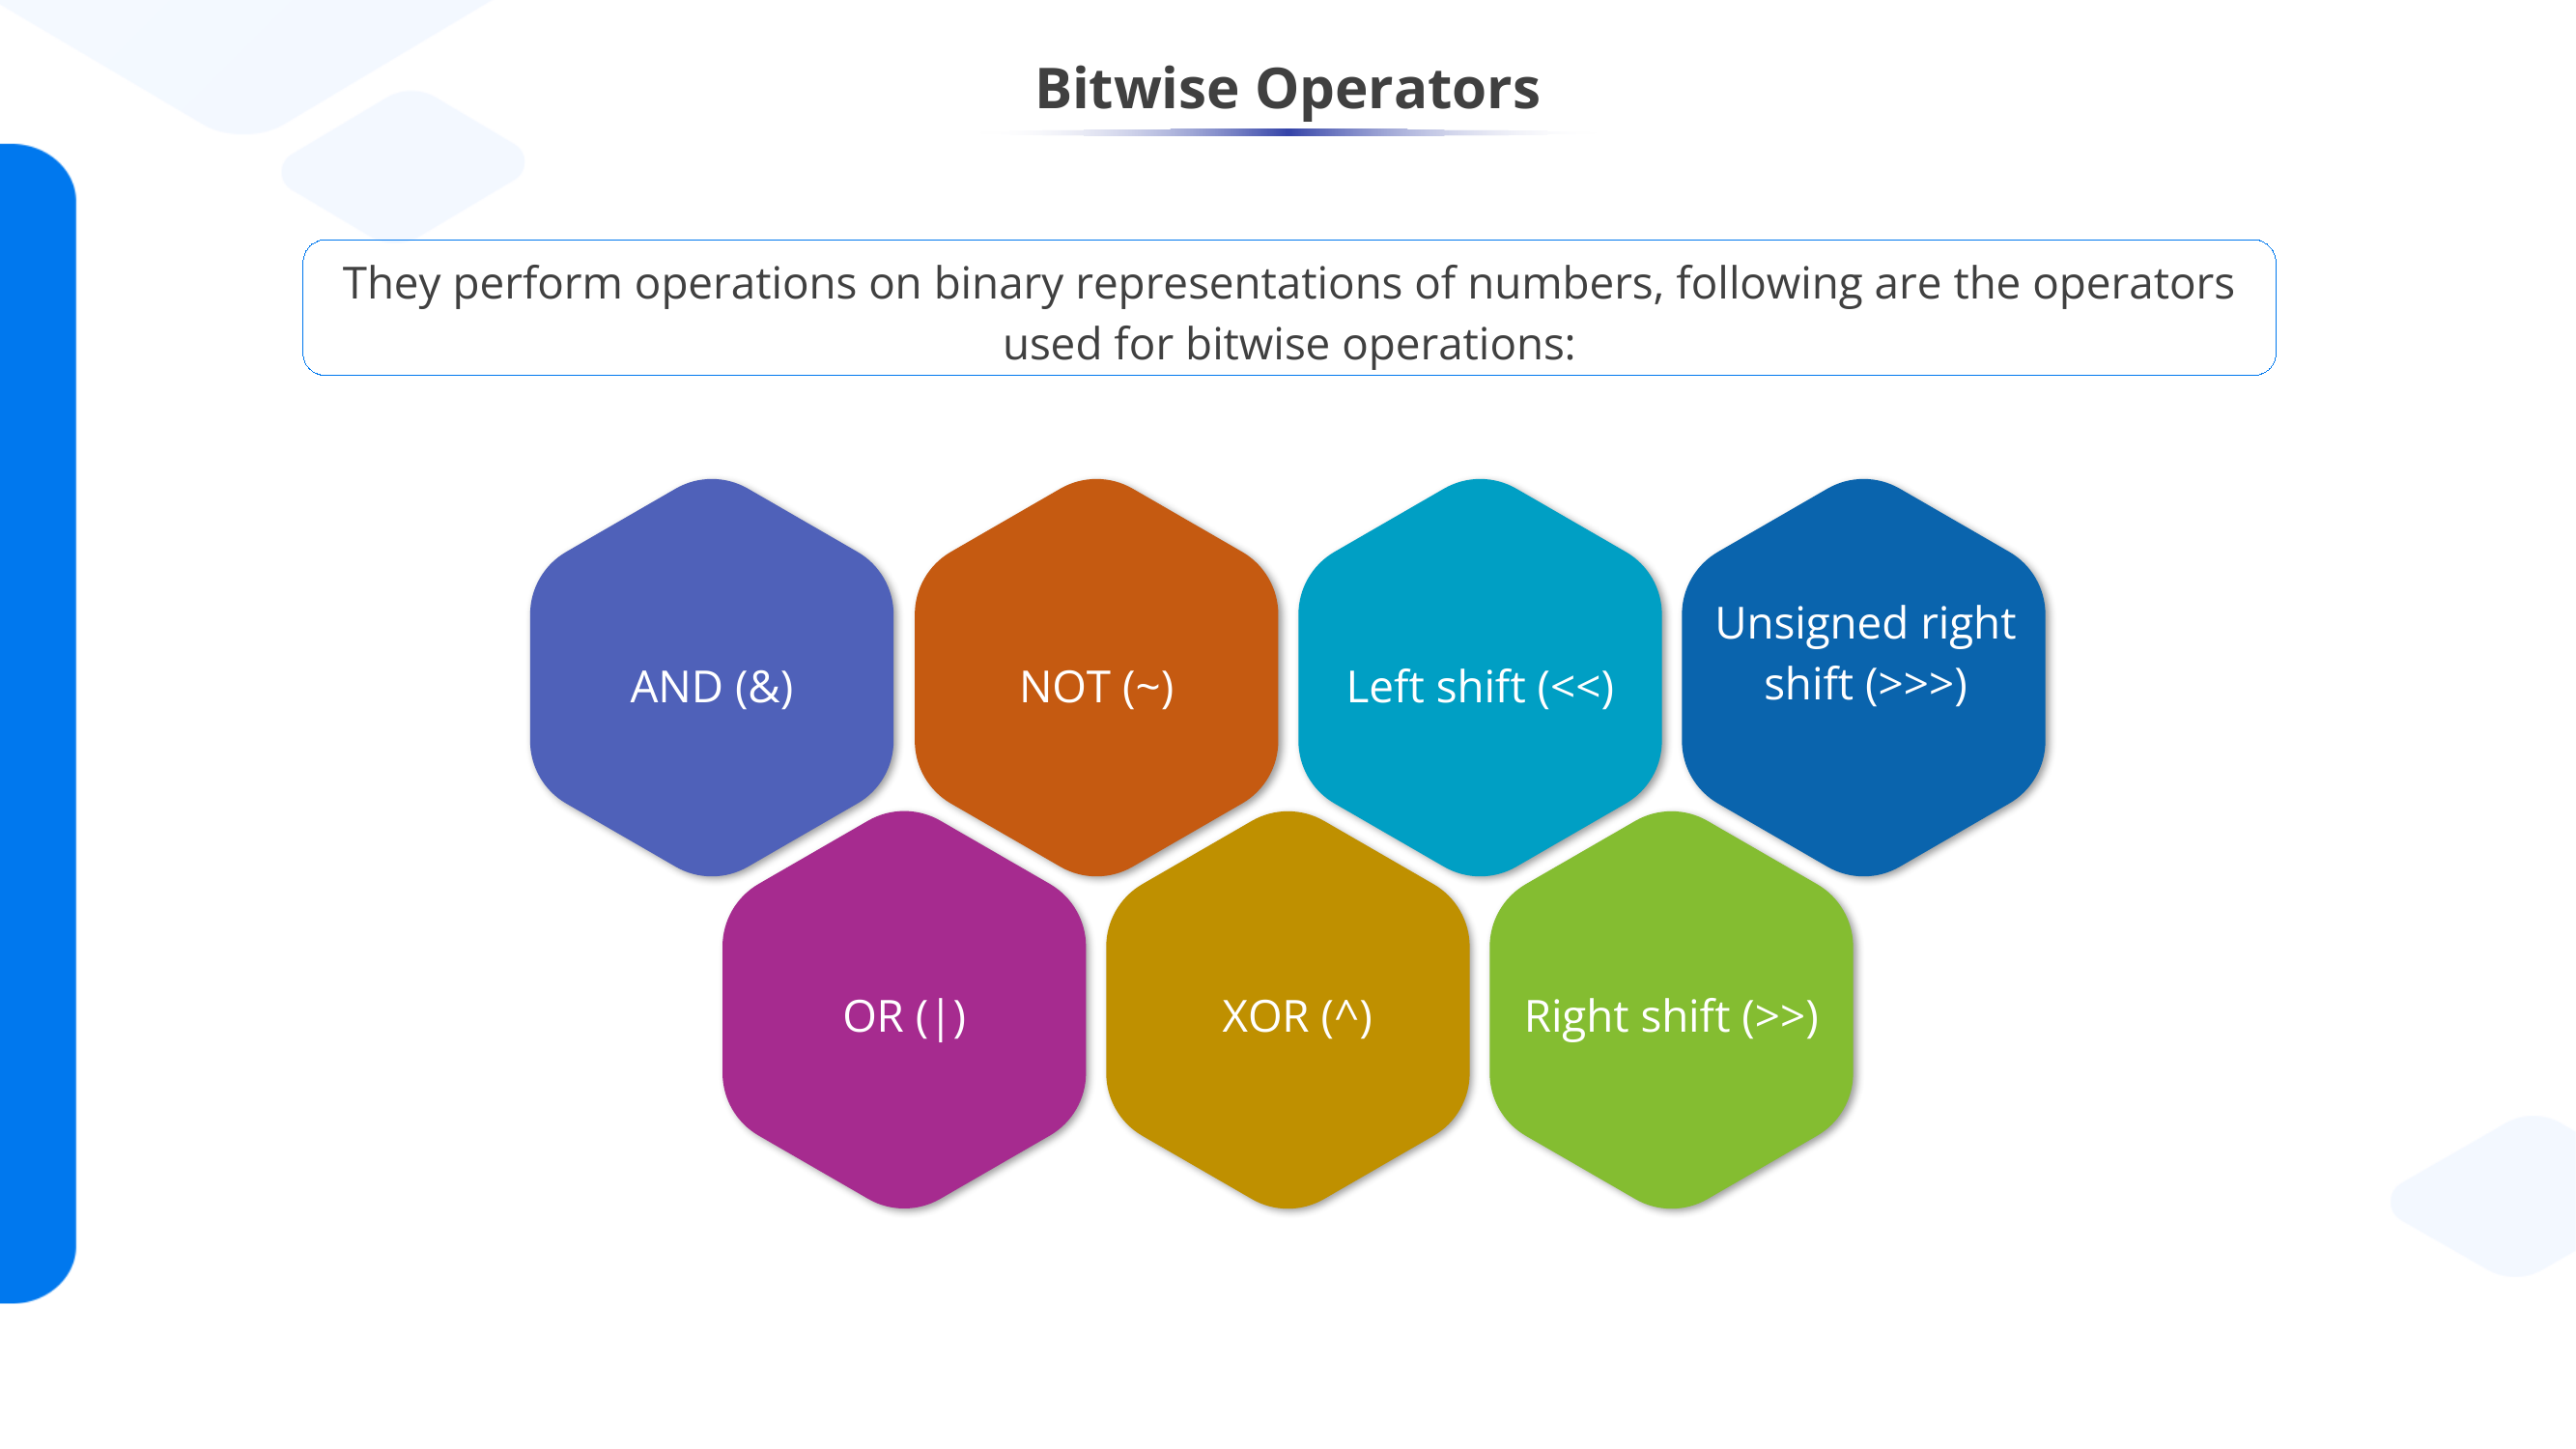

# Bitwise Operators

They perform operations on binary representations of numbers, following are the operators used for bitwise operations:

AND (&)

NOT (~)

Left shift (<<)

Unsigned right shift (>>>)

OR (|)

XOR (^)

Right shift (>>)